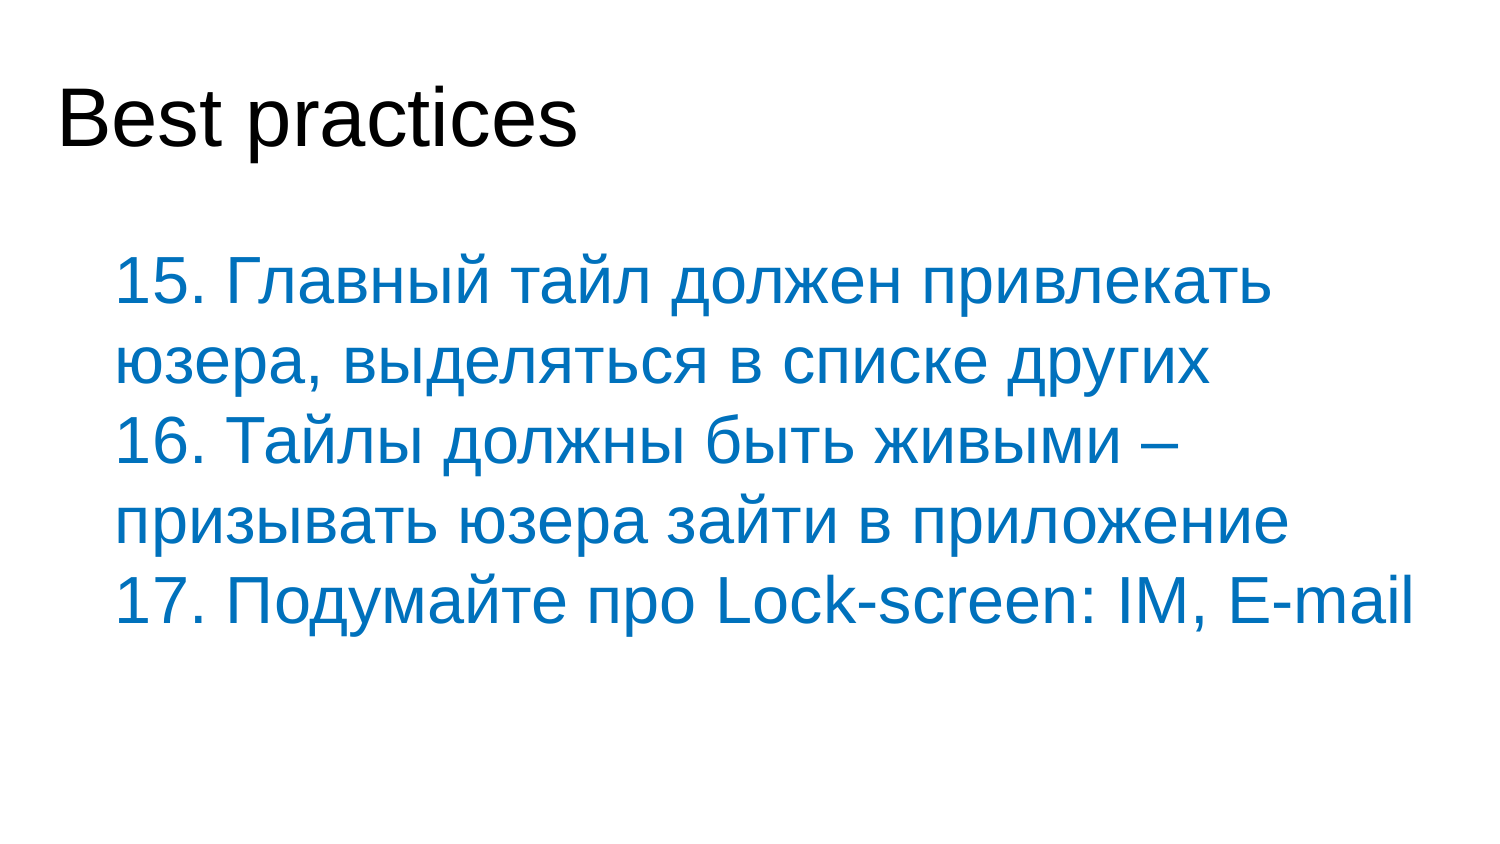

# Best practices
15. Главный тайл должен привлекать юзера, выделяться в списке других
16. Тайлы должны быть живыми – призывать юзера зайти в приложение
17. Подумайте про Lock-screen: IM, E-mail

Application